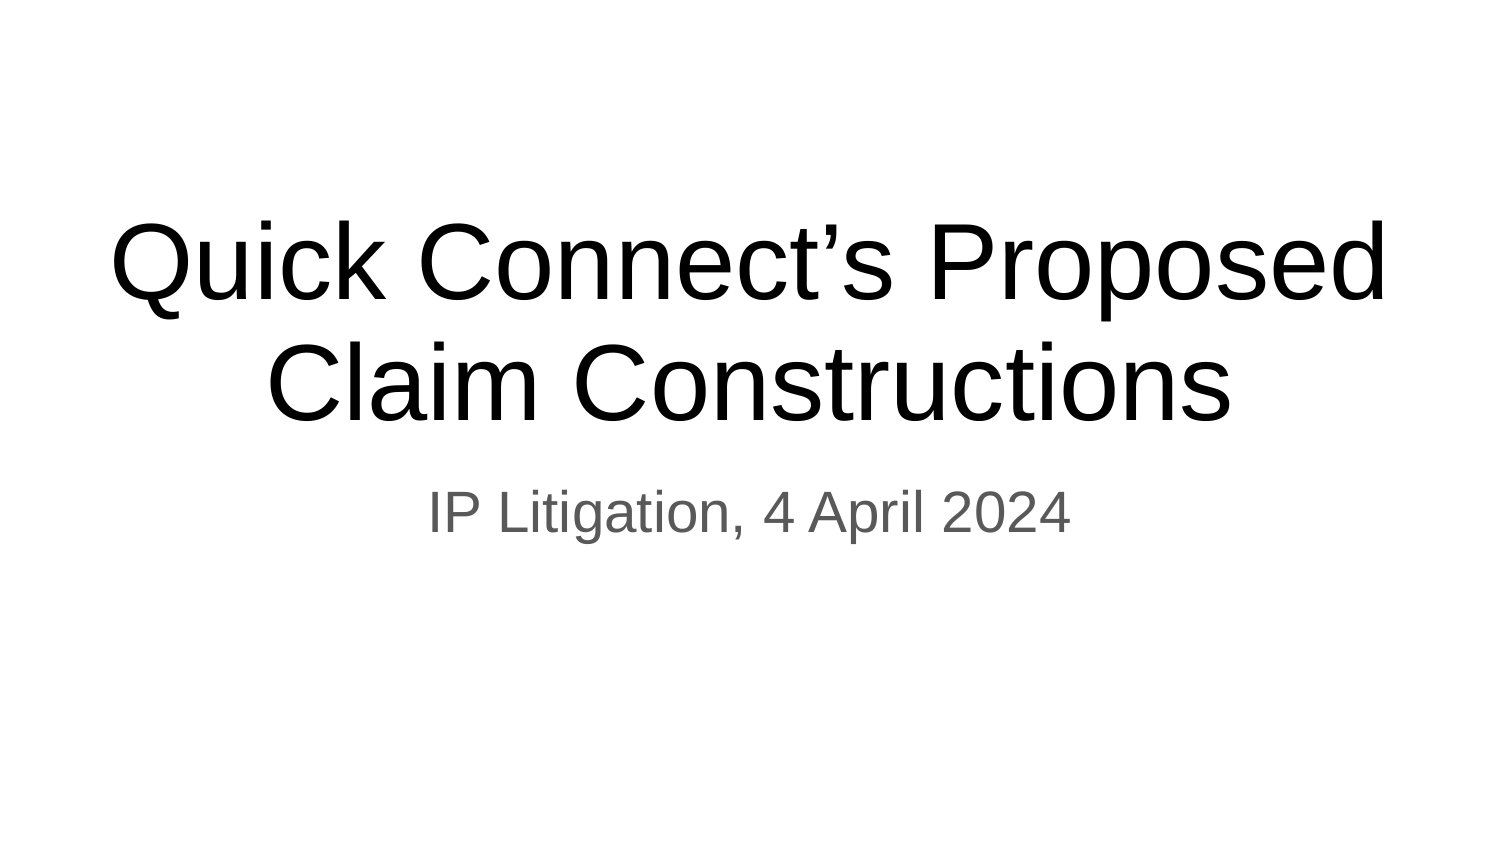

# Quick Connect’s Proposed Claim Constructions
IP Litigation, 4 April 2024